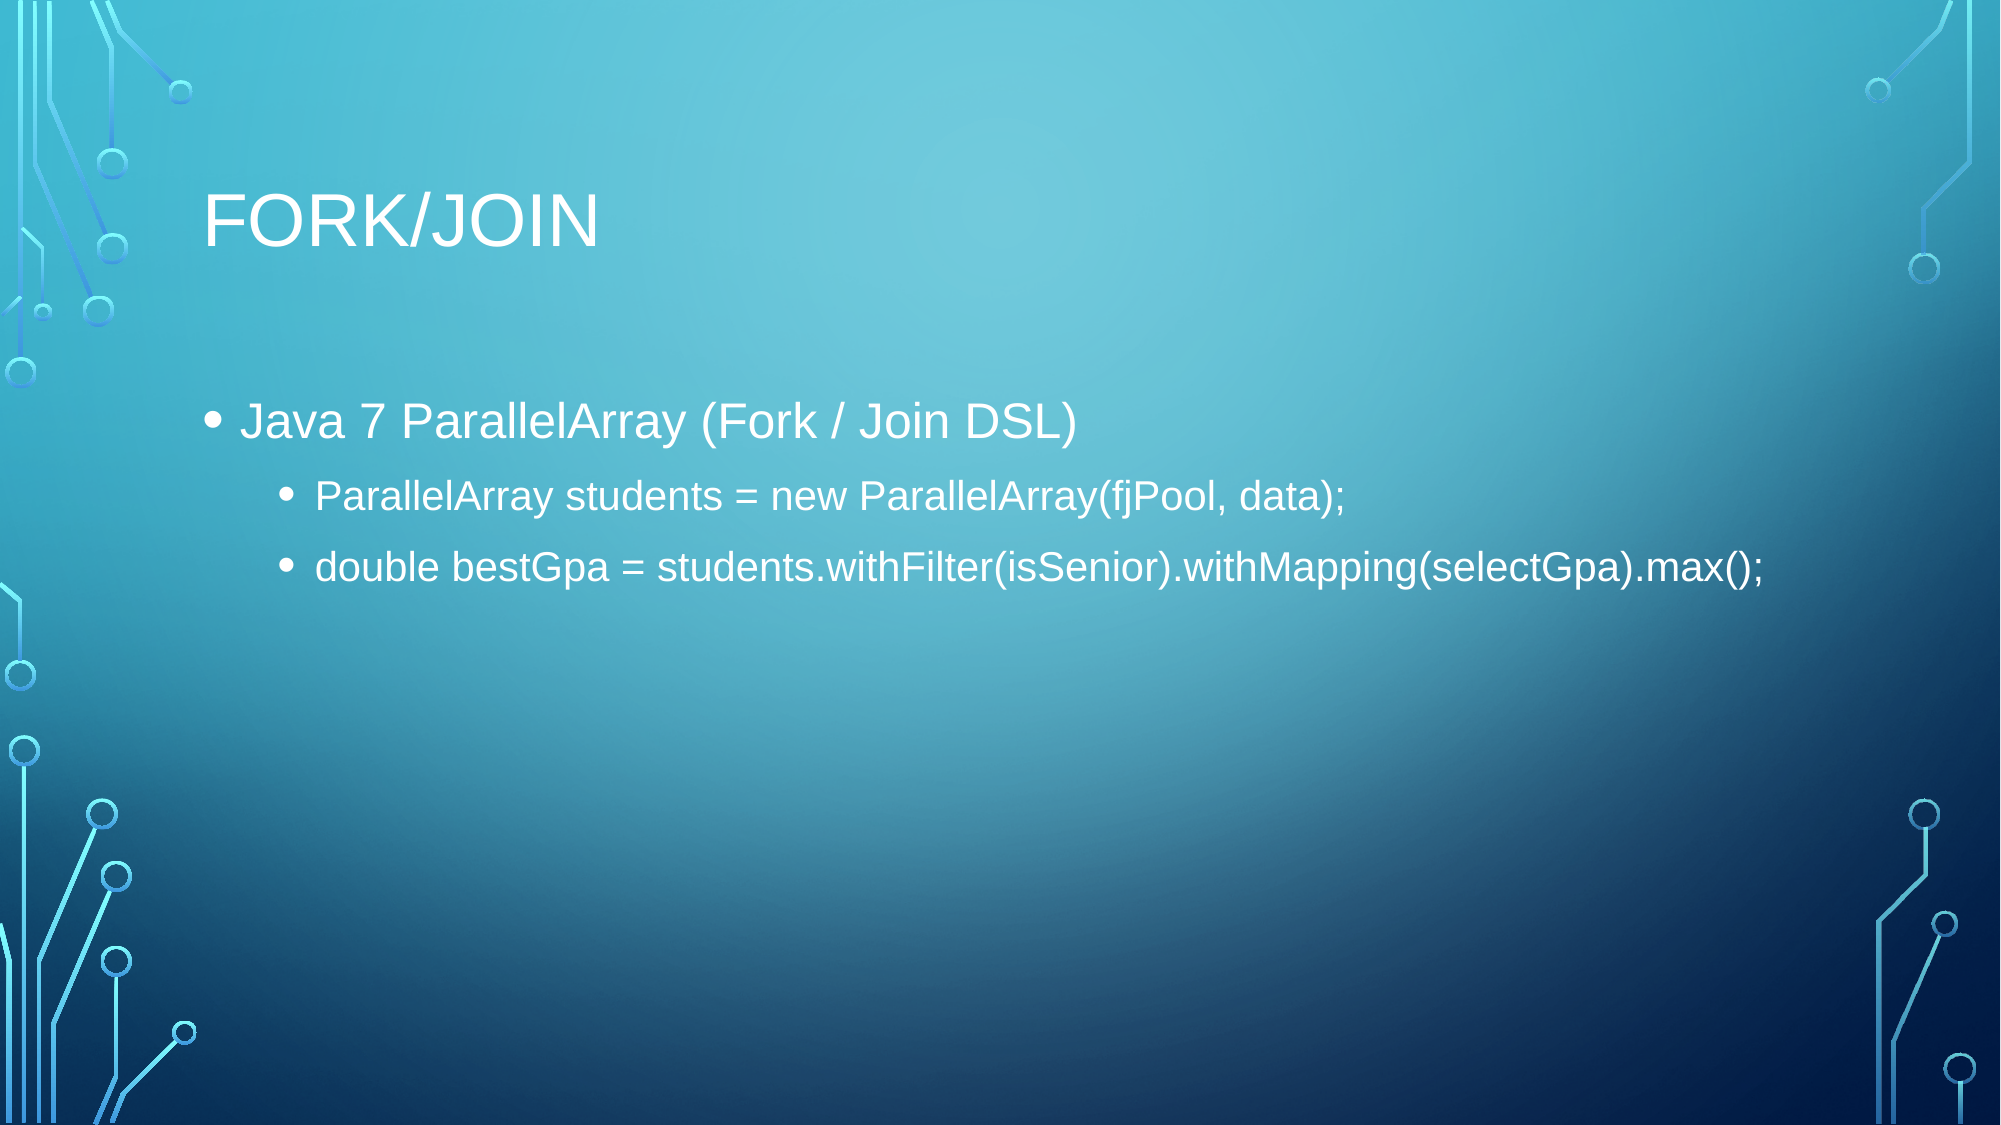

# Fork/Join
Java 7 ParallelArray (Fork / Join DSL)
ParallelArray students = new ParallelArray(fjPool, data);
double bestGpa = students.withFilter(isSenior).withMapping(selectGpa).max();